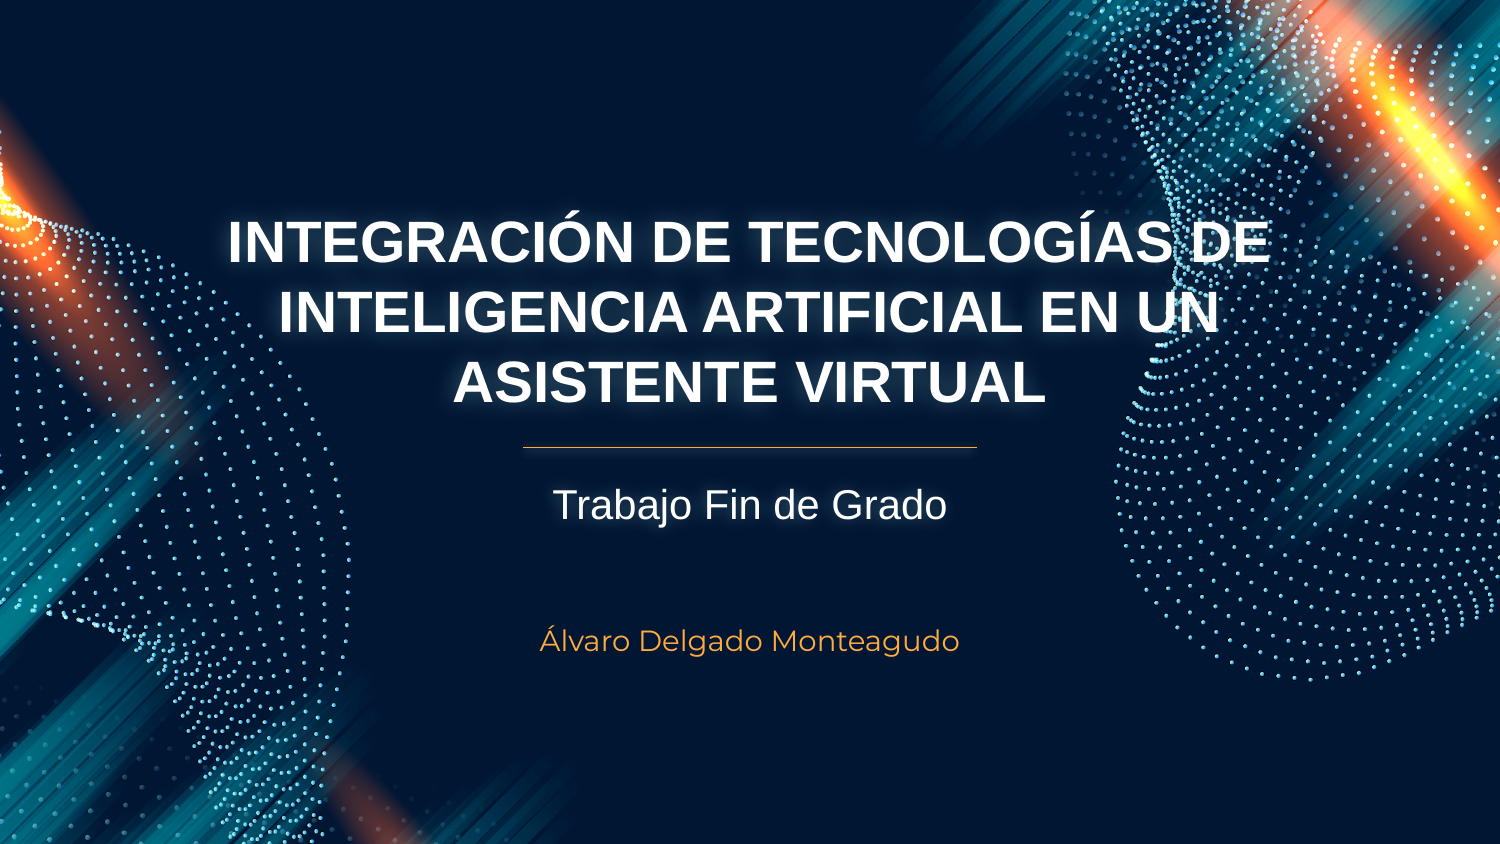

# INTEGRACIÓN DE TECNOLOGÍAS DE INTELIGENCIA ARTIFICIAL EN UN ASISTENTE VIRTUAL
Trabajo Fin de Grado
Álvaro Delgado Monteagudo